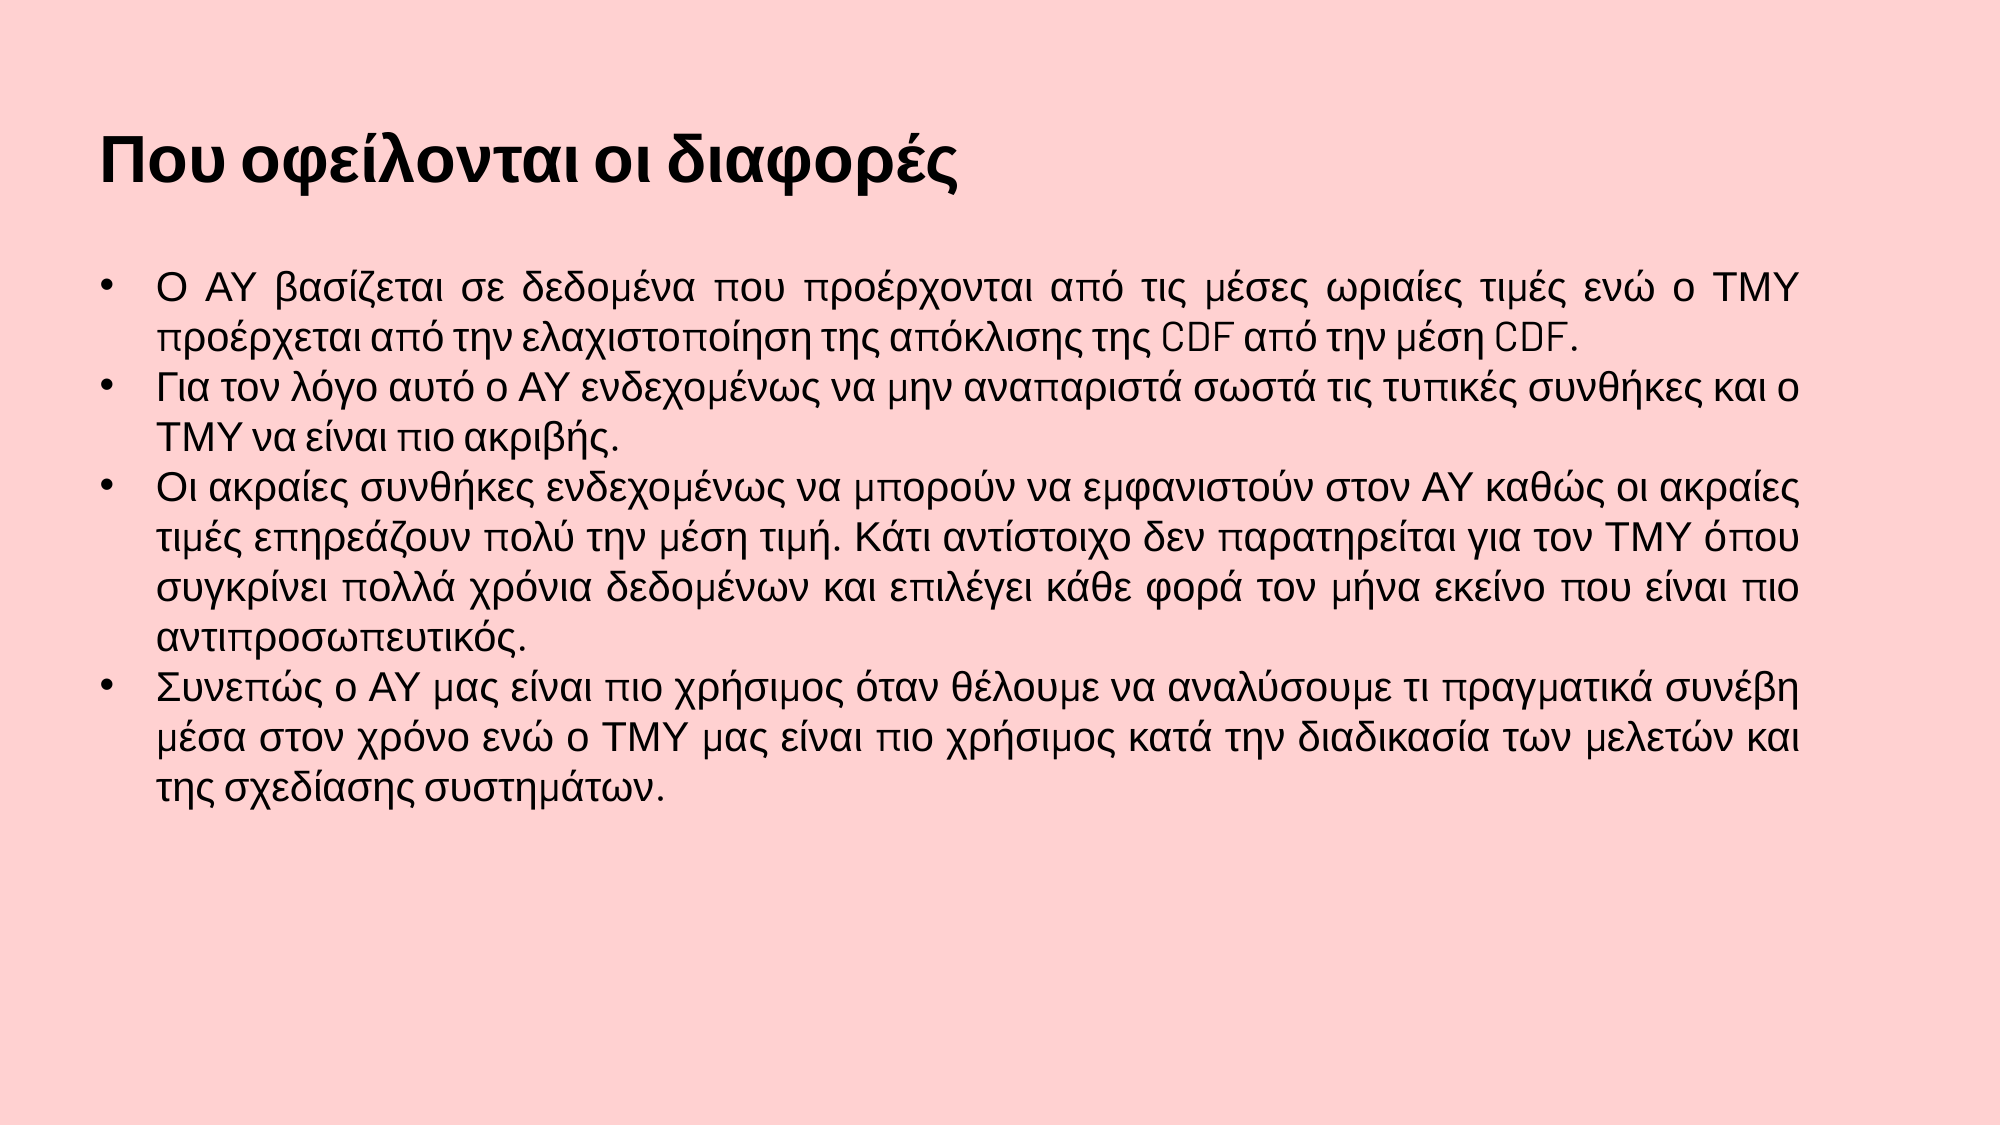

Που οφείλονται οι διαφορές
Ο ΑΥ βασίζεται σε δεδομένα που προέρχονται από τις μέσες ωριαίες τιμές ενώ ο ΤΜΥ προέρχεται από την ελαχιστοποίηση της απόκλισης της CDF από την μέση CDF.
Για τον λόγο αυτό ο ΑΥ ενδεχομένως να μην αναπαριστά σωστά τις τυπικές συνθήκες και ο ΤΜΥ να είναι πιο ακριβής.
Οι ακραίες συνθήκες ενδεχομένως να μπορούν να εμφανιστούν στον ΑΥ καθώς οι ακραίες τιμές επηρεάζουν πολύ την μέση τιμή. Κάτι αντίστοιχο δεν παρατηρείται για τον ΤΜΥ όπου συγκρίνει πολλά χρόνια δεδομένων και επιλέγει κάθε φορά τον μήνα εκείνο που είναι πιο αντιπροσωπευτικός.
Συνεπώς ο ΑΥ μας είναι πιο χρήσιμος όταν θέλουμε να αναλύσουμε τι πραγματικά συνέβη μέσα στον χρόνο ενώ ο ΤΜΥ μας είναι πιο χρήσιμος κατά την διαδικασία των μελετών και της σχεδίασης συστημάτων.